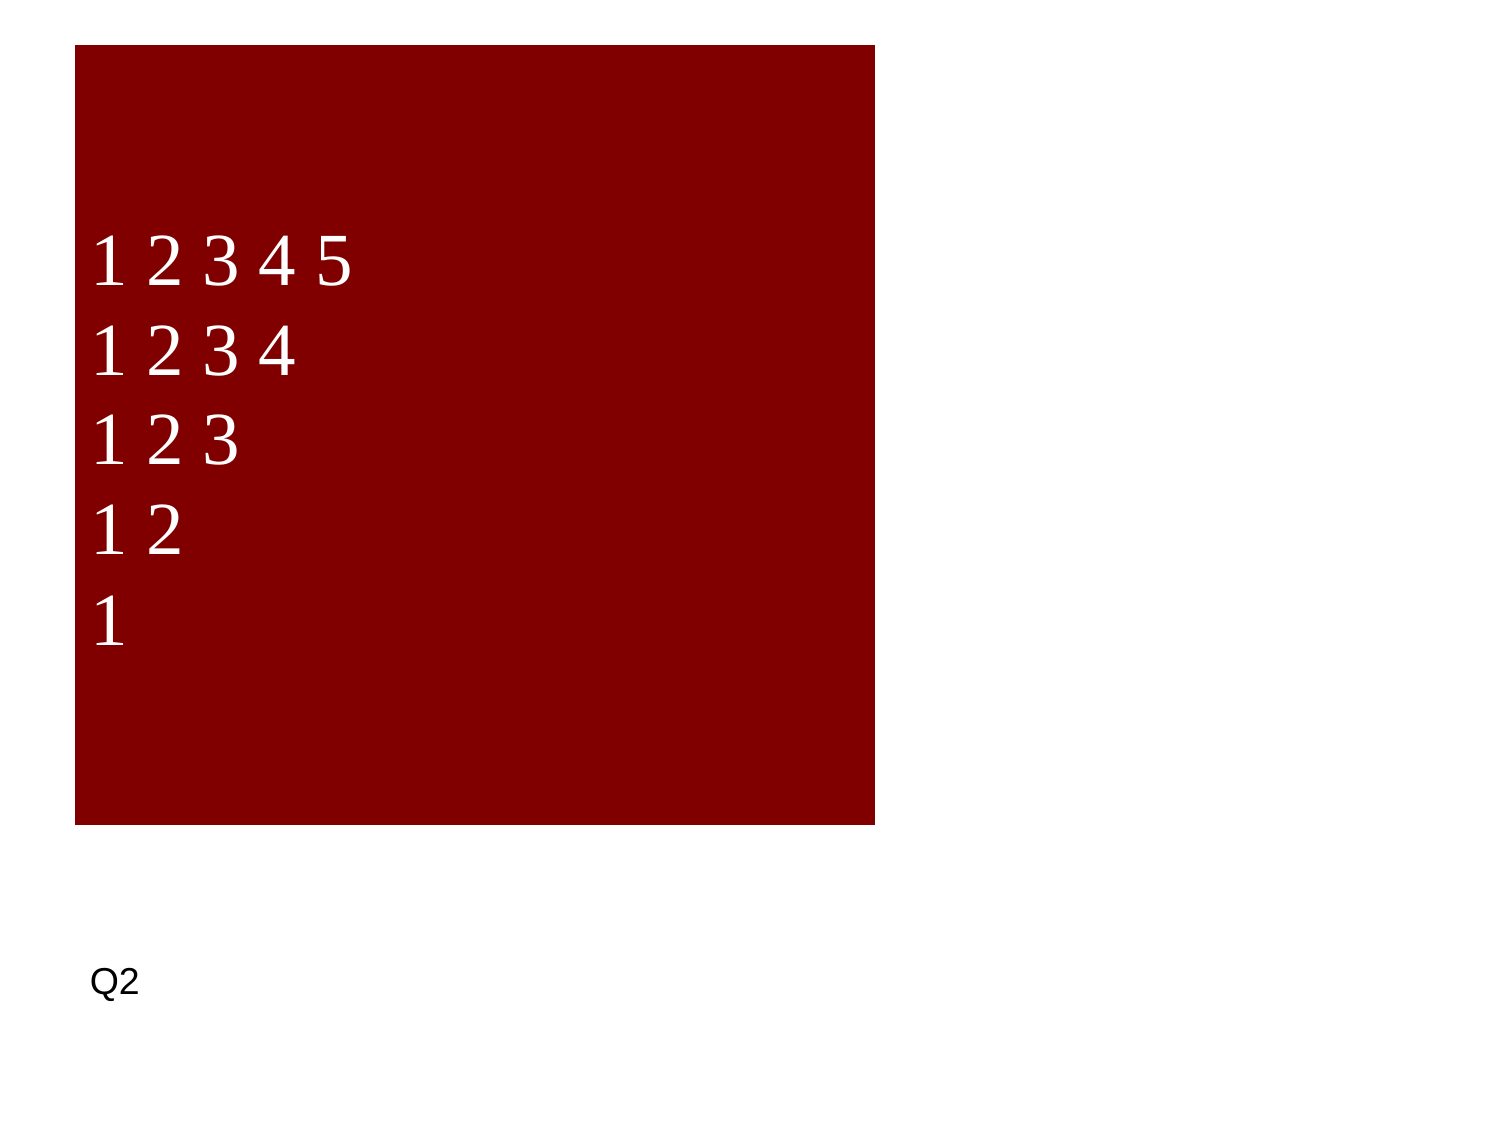

# 1 2 3 4 5 1 2 3 4 1 2 3 1 2 1
Q2